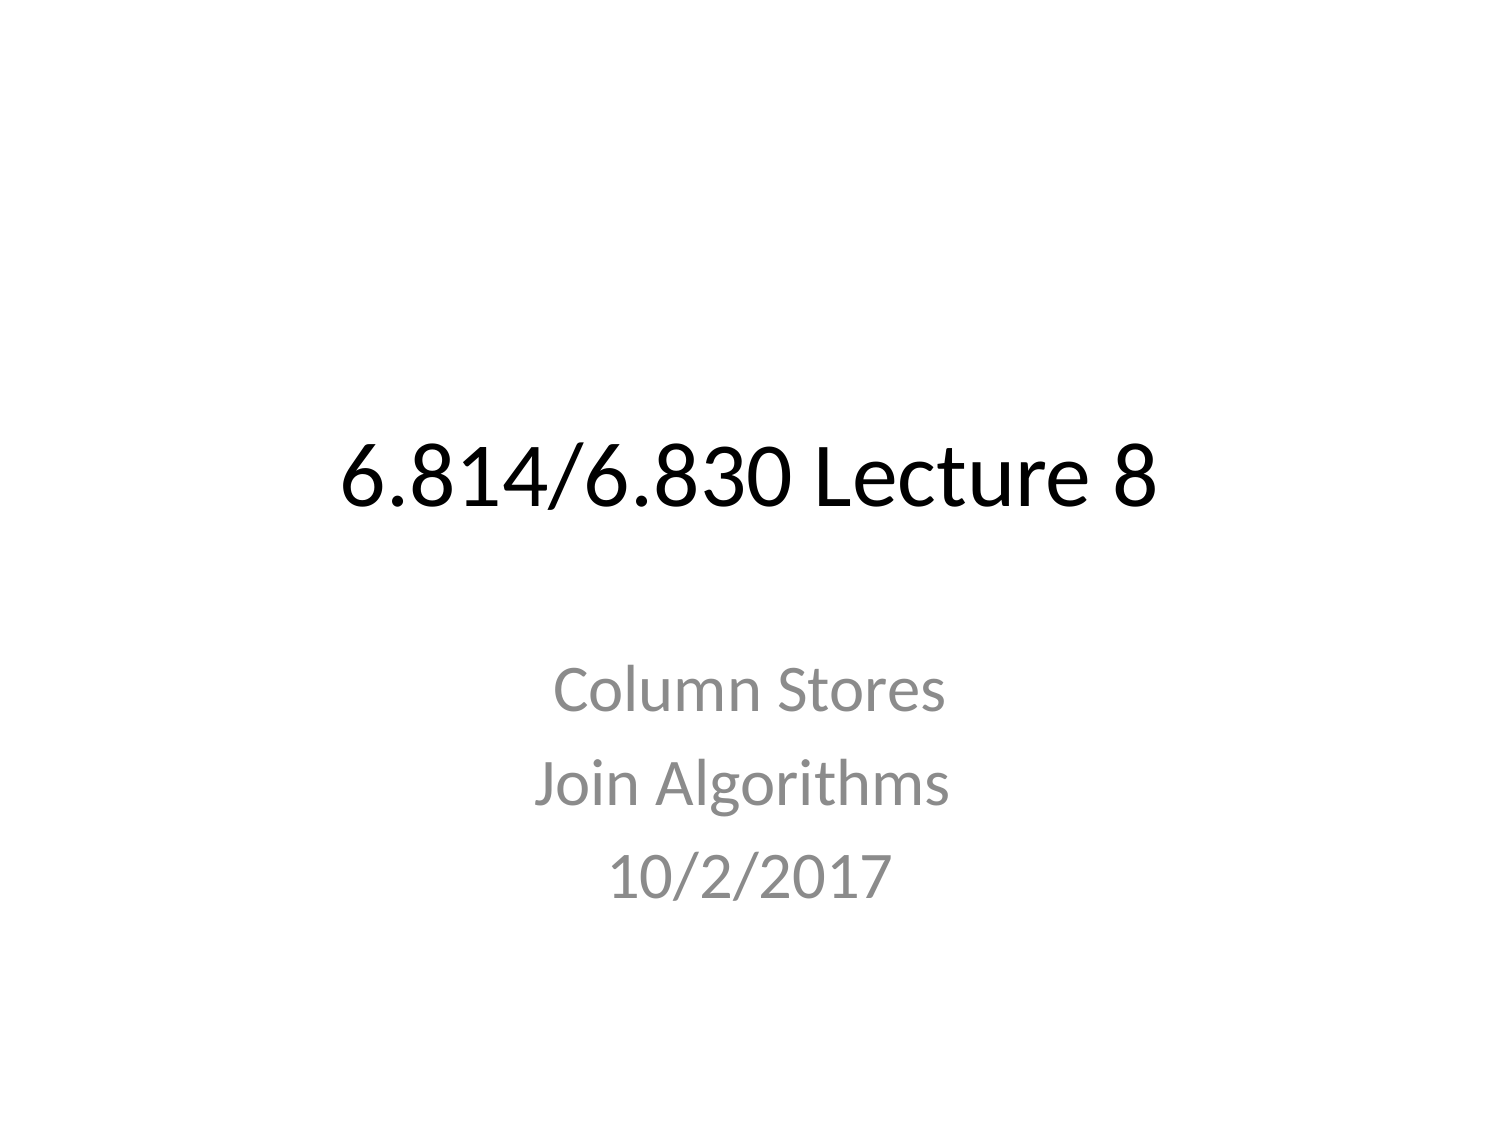

# 6.814/6.830 Lecture 8
Column Stores
Join Algorithms
10/2/2017